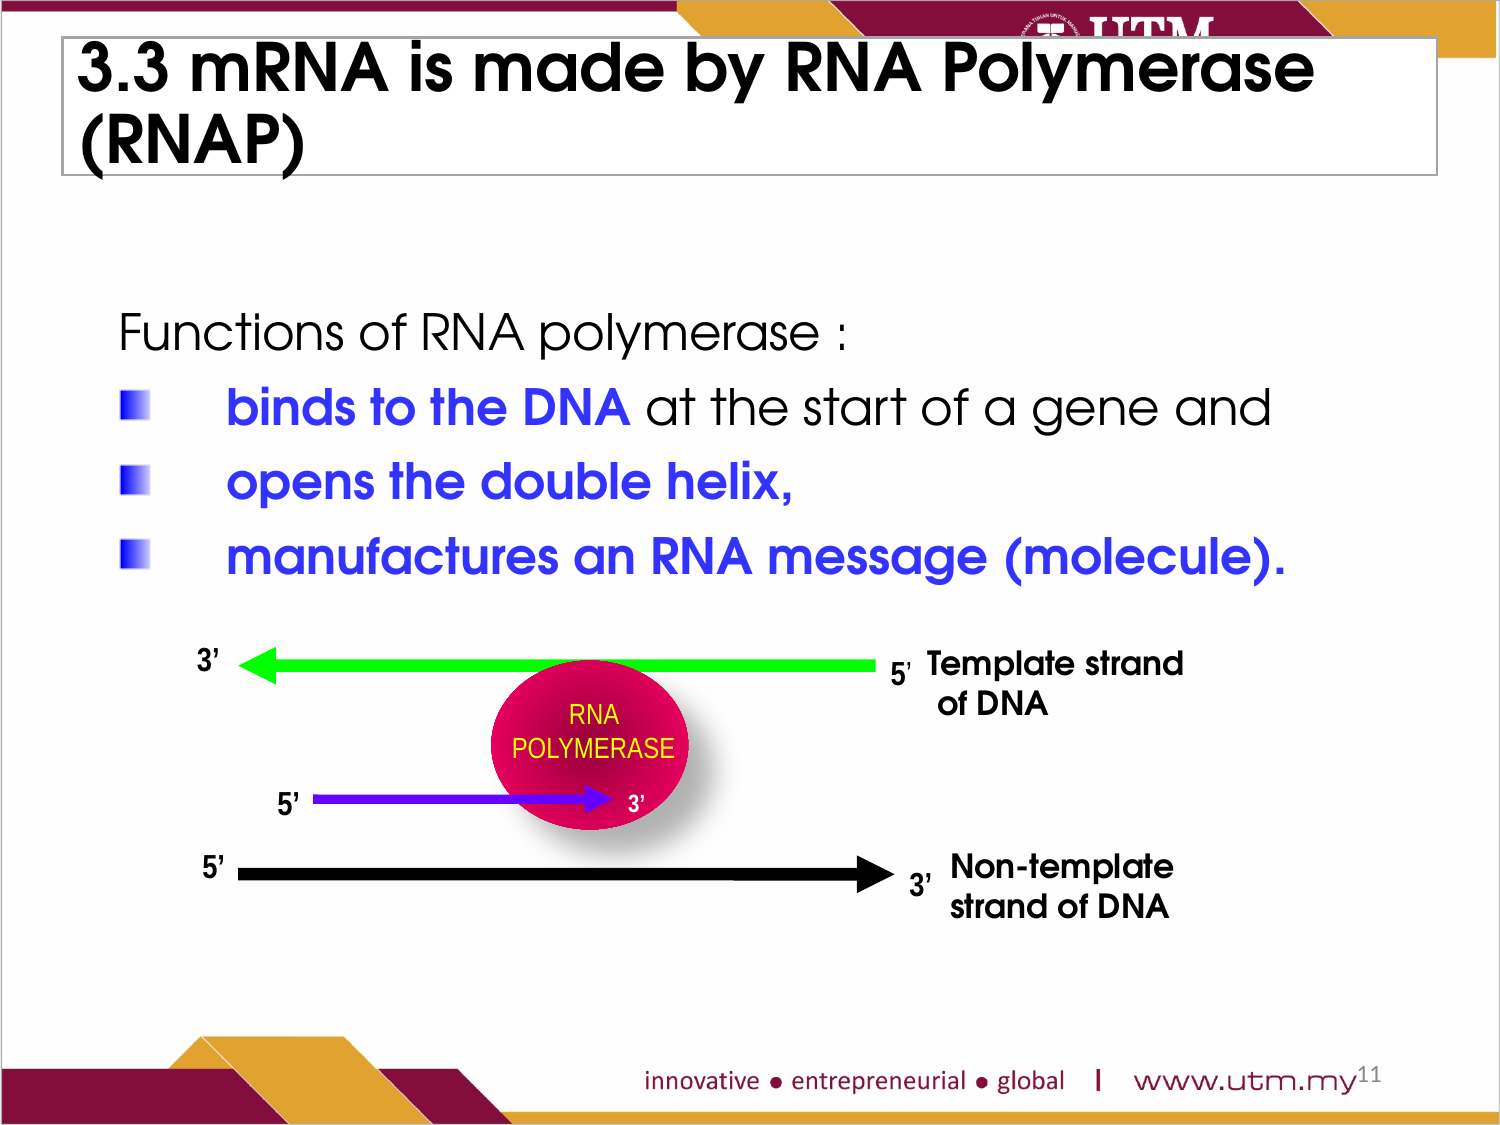

# 3.3 mRNA is made by RNA Polymerase (RNAP)
Functions of RNA polymerase :
binds to the DNA at the start of a gene and
opens the double helix,
manufactures an RNA message (molecule).
3’
Template strand
 of DNA

5’

RNA POLYMERASE

5’
3’

5’
Non-template strand of DNA
3’

11